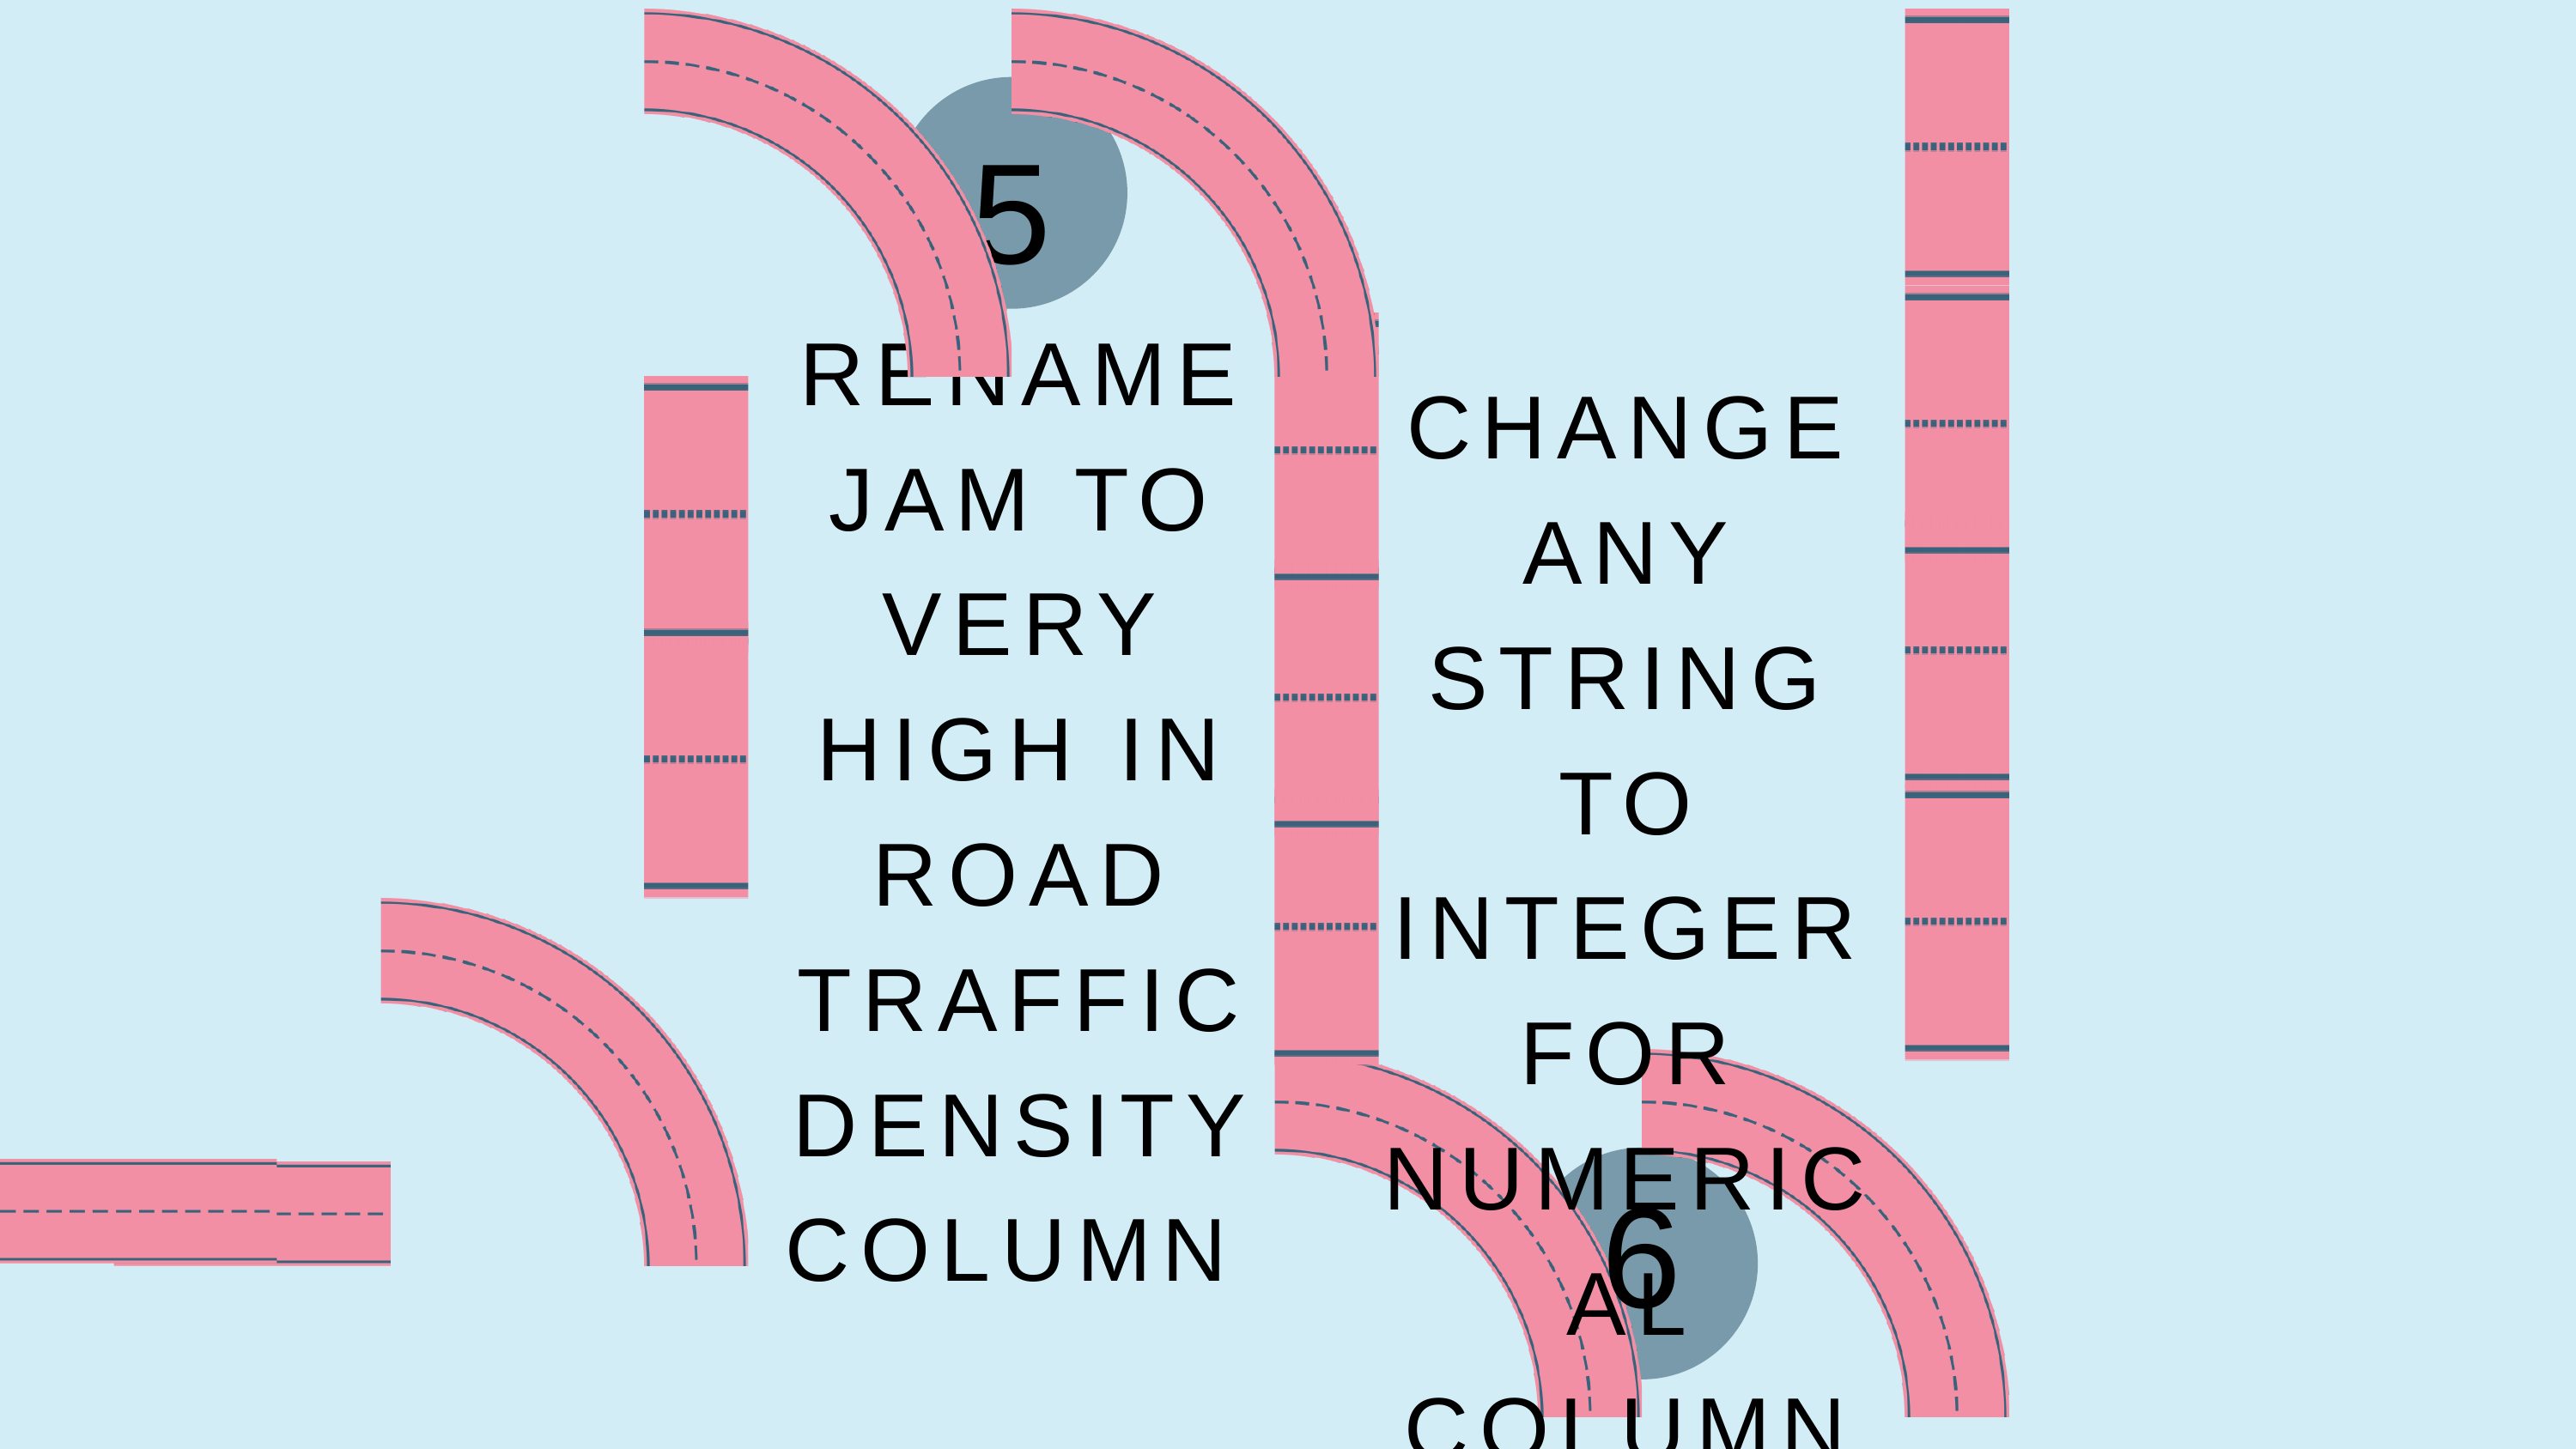

5

RENAME JAM TO VERY HIGH IN ROAD TRAFFIC DENSITY COLUMN

CHANGE ANY STRING TO INTEGER FOR NUMERICAL COLUMNS

6